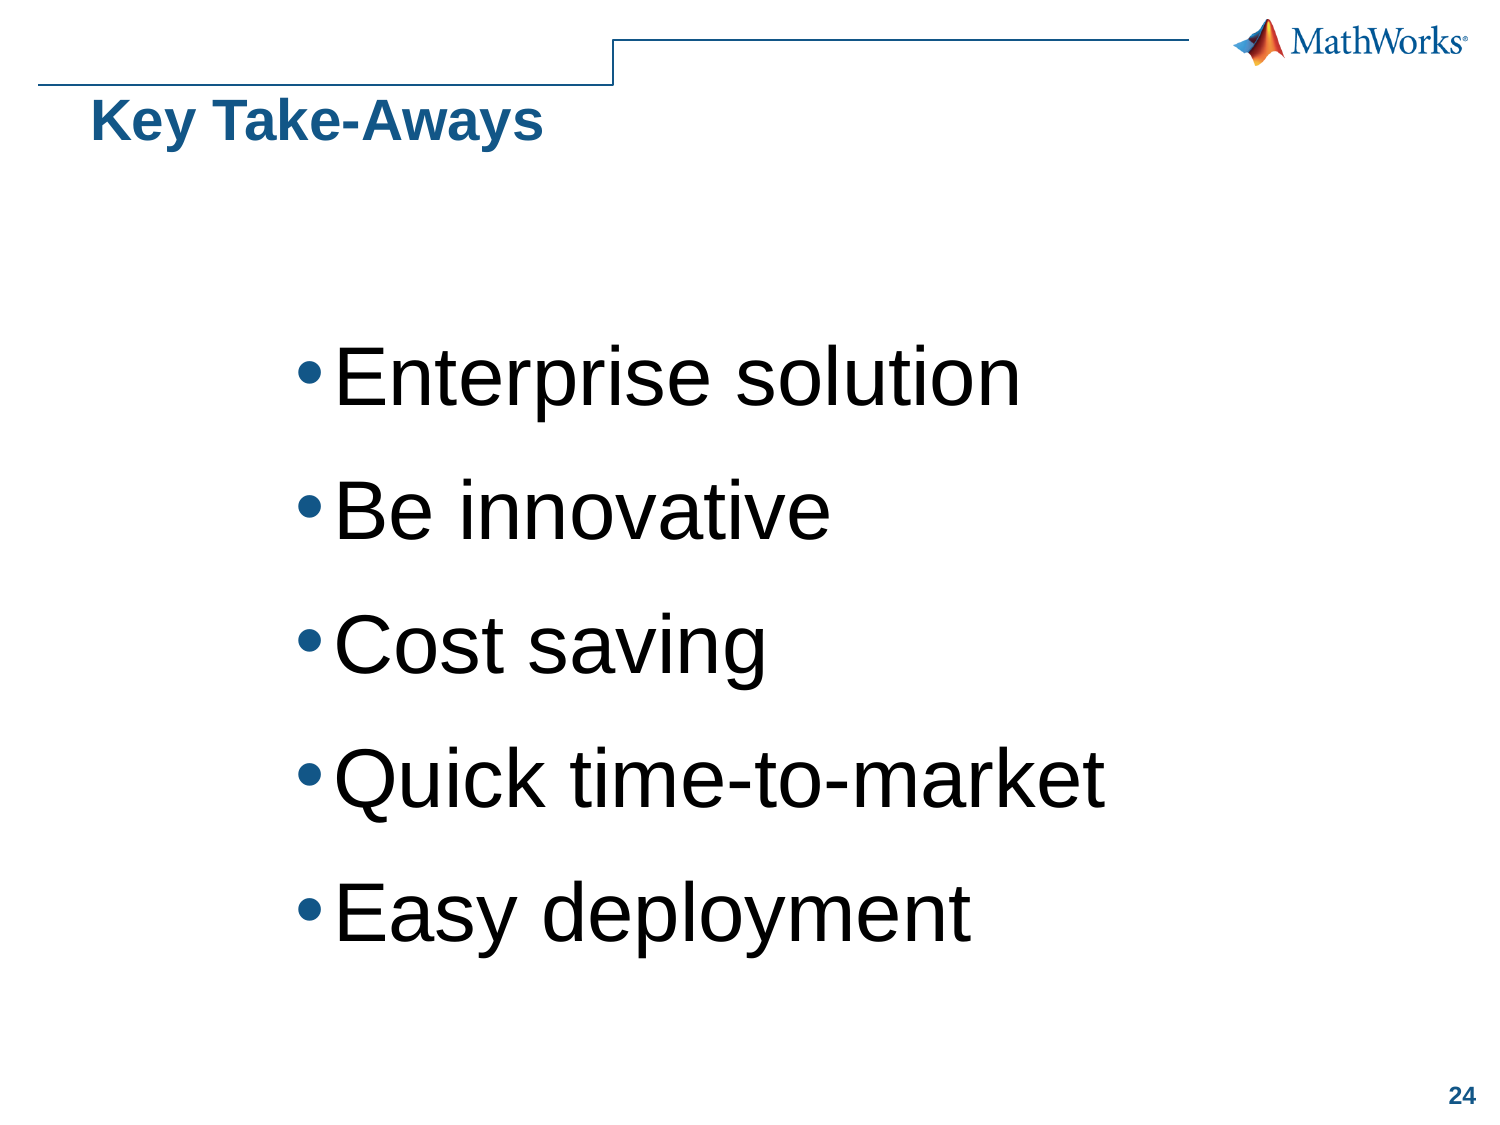

# Key Take-Aways
Enterprise solution
Be innovative
Cost saving
Quick time-to-market
Easy deployment